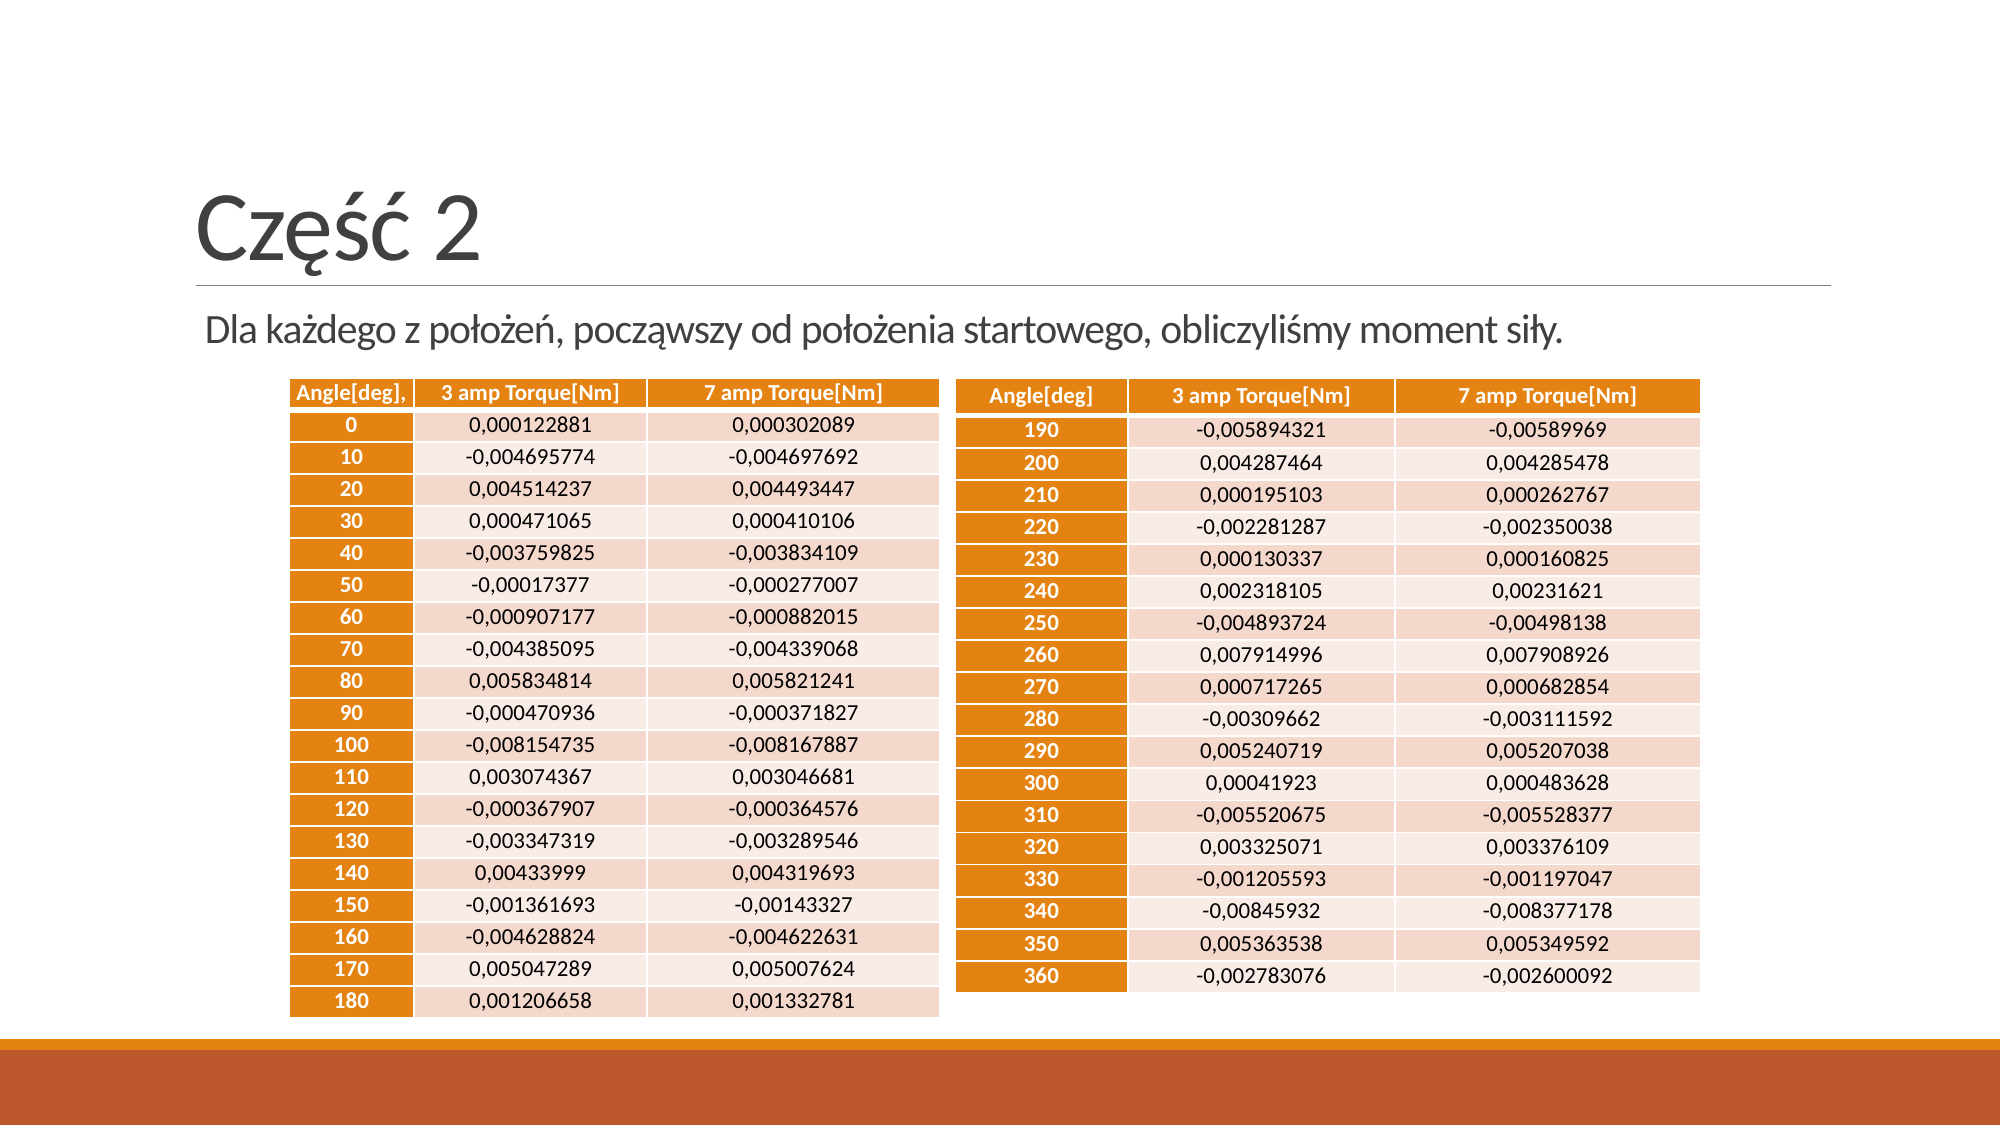

Część 2
# Dla każdego z położeń, począwszy od położenia startowego, obliczyliśmy moment siły.
| Angle[deg], | 3 amp Torque[Nm] | 7 amp Torque[Nm] |
| --- | --- | --- |
| 0 | 0,000122881 | 0,000302089 |
| 10 | -0,004695774 | -0,004697692 |
| 20 | 0,004514237 | 0,004493447 |
| 30 | 0,000471065 | 0,000410106 |
| 40 | -0,003759825 | -0,003834109 |
| 50 | -0,00017377 | -0,000277007 |
| 60 | -0,000907177 | -0,000882015 |
| 70 | -0,004385095 | -0,004339068 |
| 80 | 0,005834814 | 0,005821241 |
| 90 | -0,000470936 | -0,000371827 |
| 100 | -0,008154735 | -0,008167887 |
| 110 | 0,003074367 | 0,003046681 |
| 120 | -0,000367907 | -0,000364576 |
| 130 | -0,003347319 | -0,003289546 |
| 140 | 0,00433999 | 0,004319693 |
| 150 | -0,001361693 | -0,00143327 |
| 160 | -0,004628824 | -0,004622631 |
| 170 | 0,005047289 | 0,005007624 |
| 180 | 0,001206658 | 0,001332781 |
| Angle[deg] | 3 amp Torque[Nm] | 7 amp Torque[Nm] |
| --- | --- | --- |
| 190 | -0,005894321 | -0,00589969 |
| 200 | 0,004287464 | 0,004285478 |
| 210 | 0,000195103 | 0,000262767 |
| 220 | -0,002281287 | -0,002350038 |
| 230 | 0,000130337 | 0,000160825 |
| 240 | 0,002318105 | 0,00231621 |
| 250 | -0,004893724 | -0,00498138 |
| 260 | 0,007914996 | 0,007908926 |
| 270 | 0,000717265 | 0,000682854 |
| 280 | -0,00309662 | -0,003111592 |
| 290 | 0,005240719 | 0,005207038 |
| 300 | 0,00041923 | 0,000483628 |
| 310 | -0,005520675 | -0,005528377 |
| 320 | 0,003325071 | 0,003376109 |
| 330 | -0,001205593 | -0,001197047 |
| 340 | -0,00845932 | -0,008377178 |
| 350 | 0,005363538 | 0,005349592 |
| 360 | -0,002783076 | -0,002600092 |